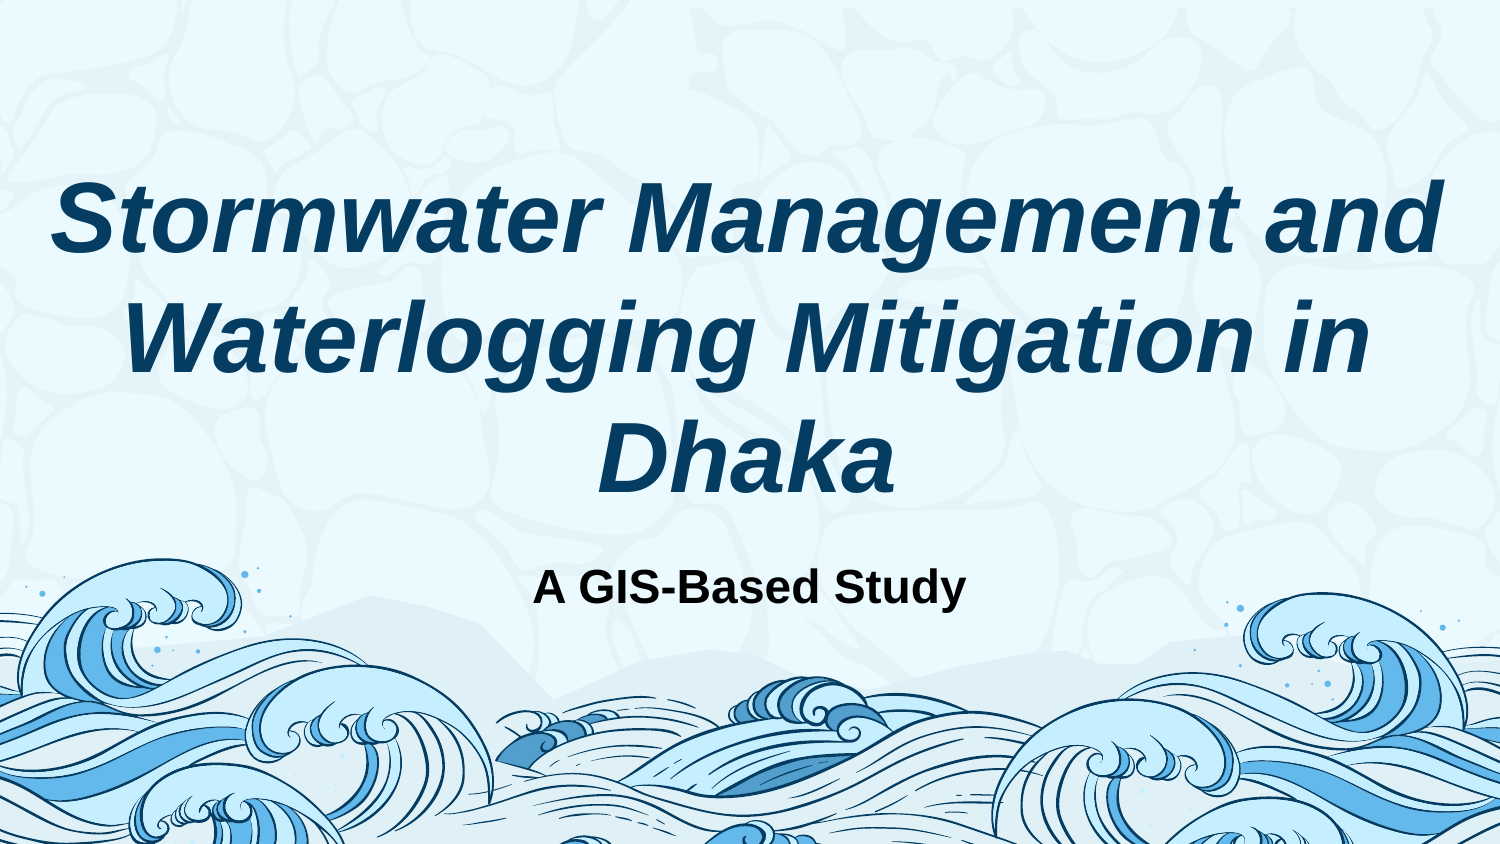

# Stormwater Management and Waterlogging Mitigation in Dhaka
A GIS-Based Study